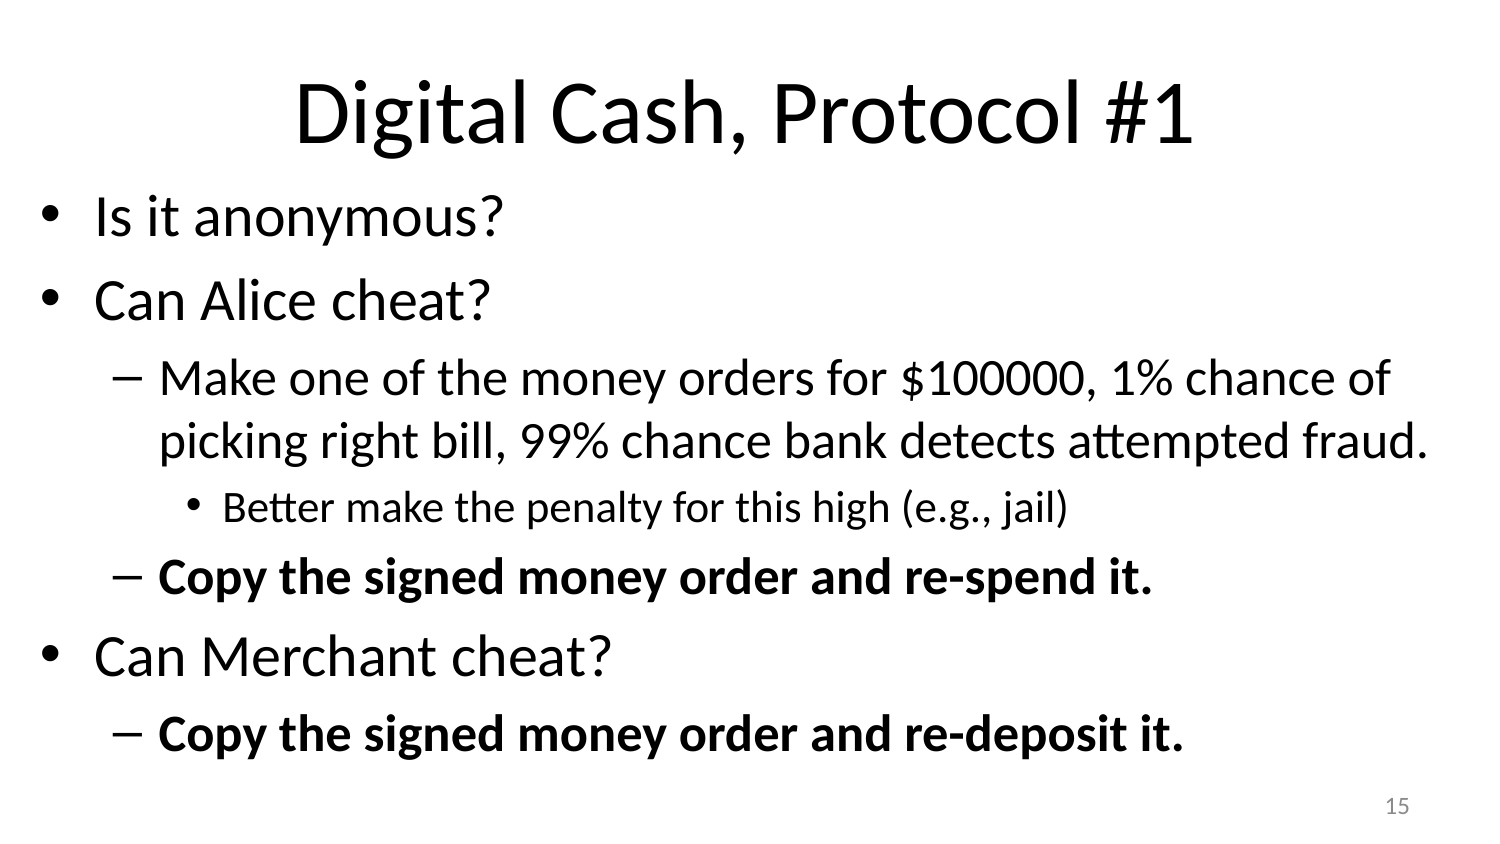

# Digital Cash, Protocol #1
Is it anonymous?
Can Alice cheat?
Make one of the money orders for $100000, 1% chance of picking right bill, 99% chance bank detects attempted fraud.
Better make the penalty for this high (e.g., jail)
Copy the signed money order and re-spend it.
Can Merchant cheat?
Copy the signed money order and re-deposit it.
15